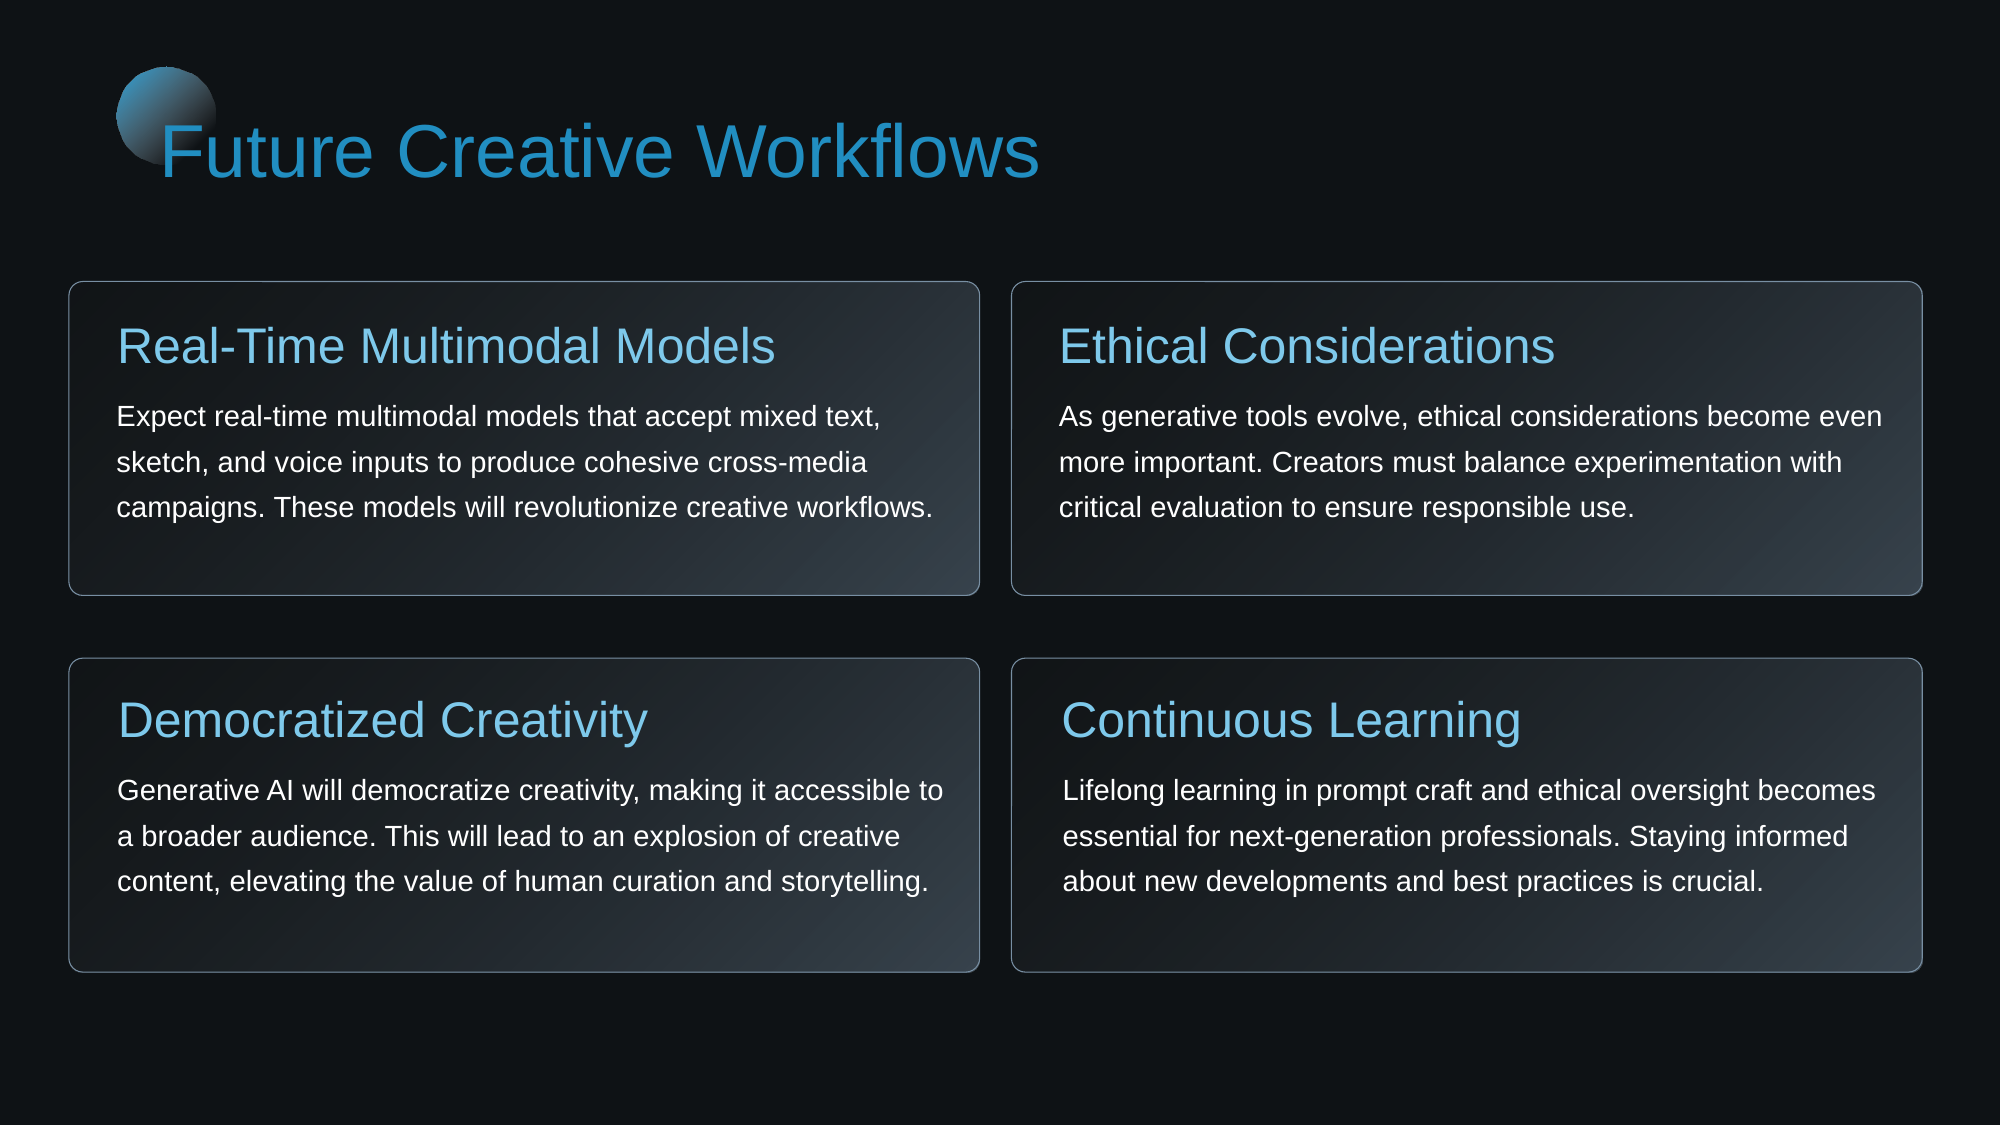

Future Creative Workflows

Real-Time Multimodal Models
Ethical Considerations
Expect real-time multimodal models that accept mixed text, sketch, and voice inputs to produce cohesive cross-media campaigns. These models will revolutionize creative workflows.
As generative tools evolve, ethical considerations become even more important. Creators must balance experimentation with critical evaluation to ensure responsible use.

Democratized Creativity
Continuous Learning
Generative AI will democratize creativity, making it accessible to a broader audience. This will lead to an explosion of creative content, elevating the value of human curation and storytelling.
Lifelong learning in prompt craft and ethical oversight becomes essential for next-generation professionals. Staying informed about new developments and best practices is crucial.